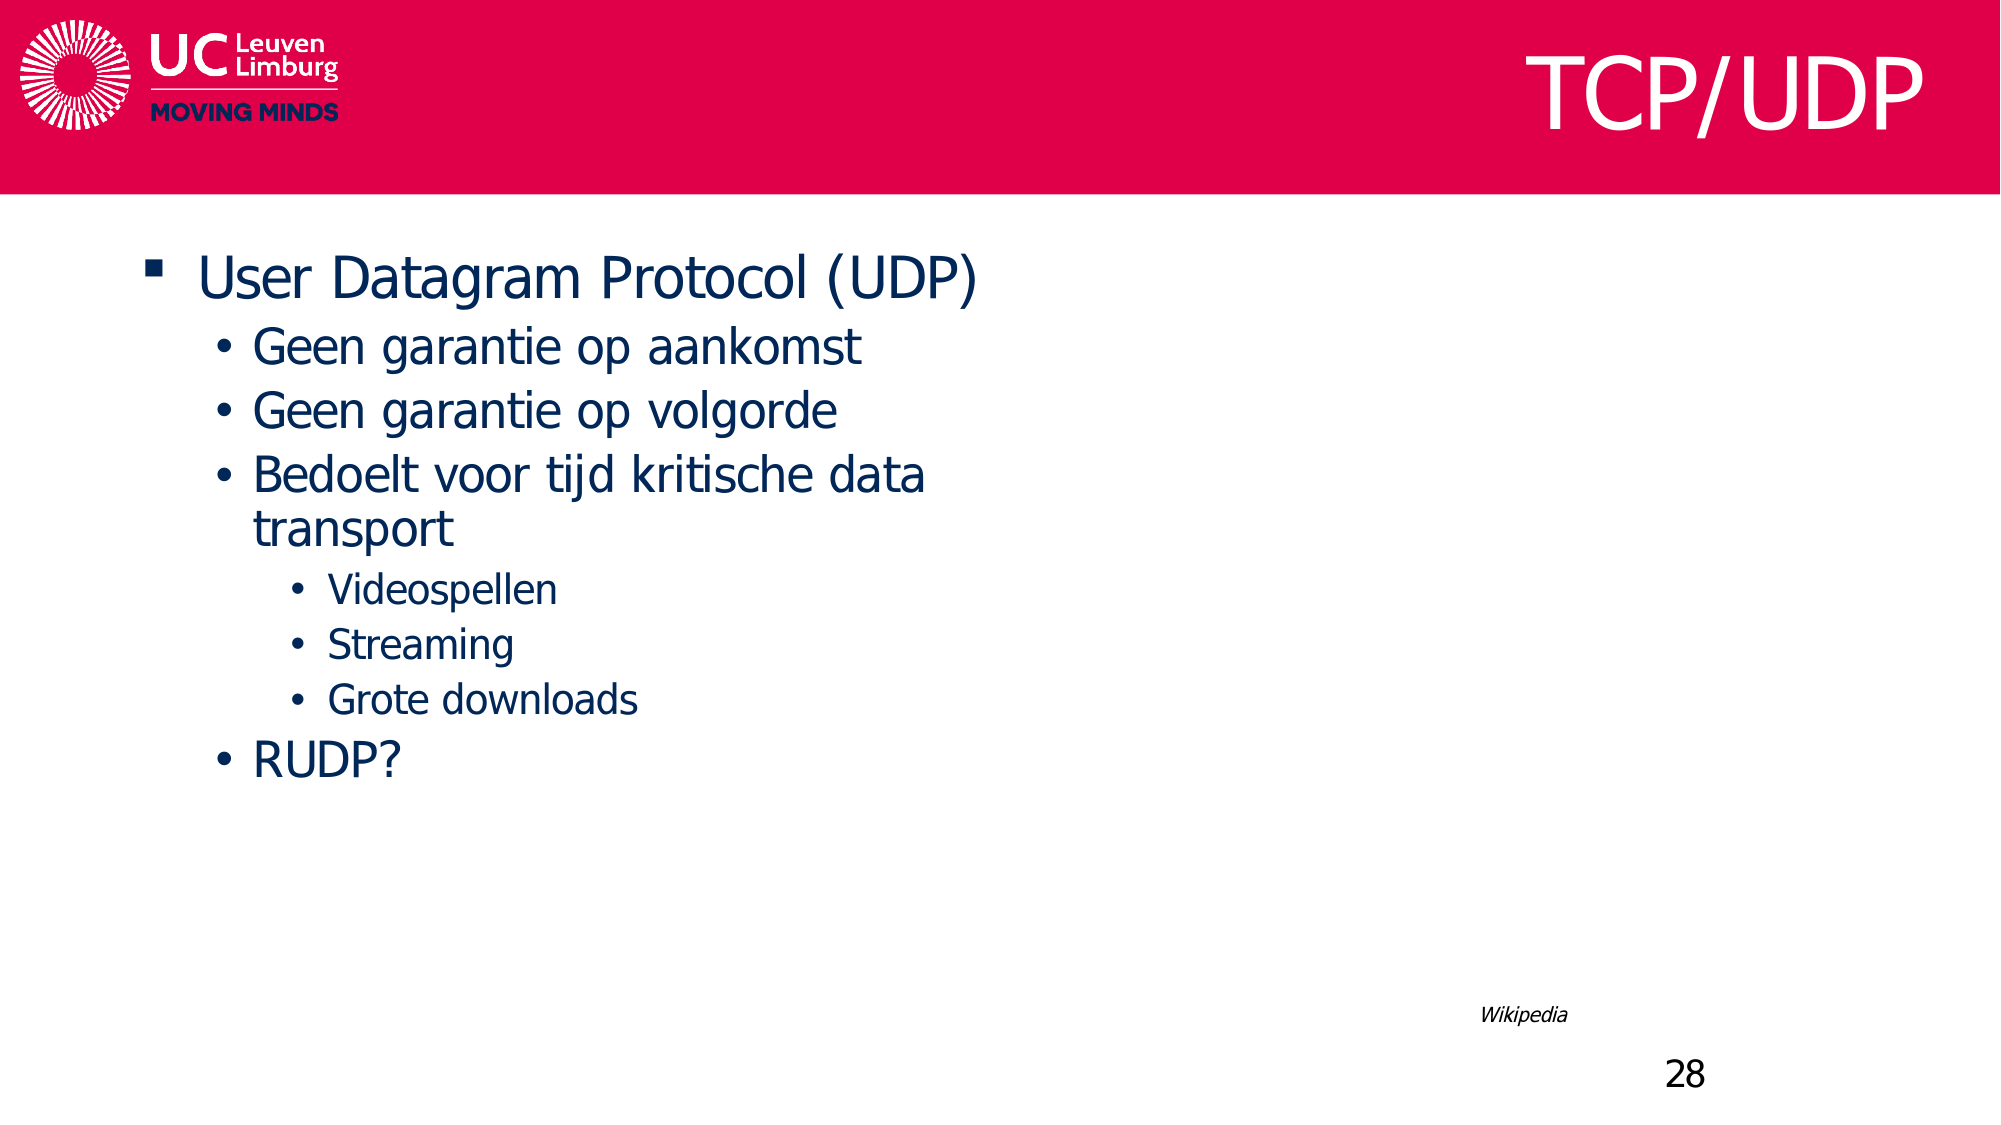

# TCP/UDP
User Datagram Protocol (UDP)
Geen garantie op aankomst
Geen garantie op volgorde
Bedoelt voor tijd kritische data transport
Videospellen
Streaming
Grote downloads
RUDP?

Wikipedia
28